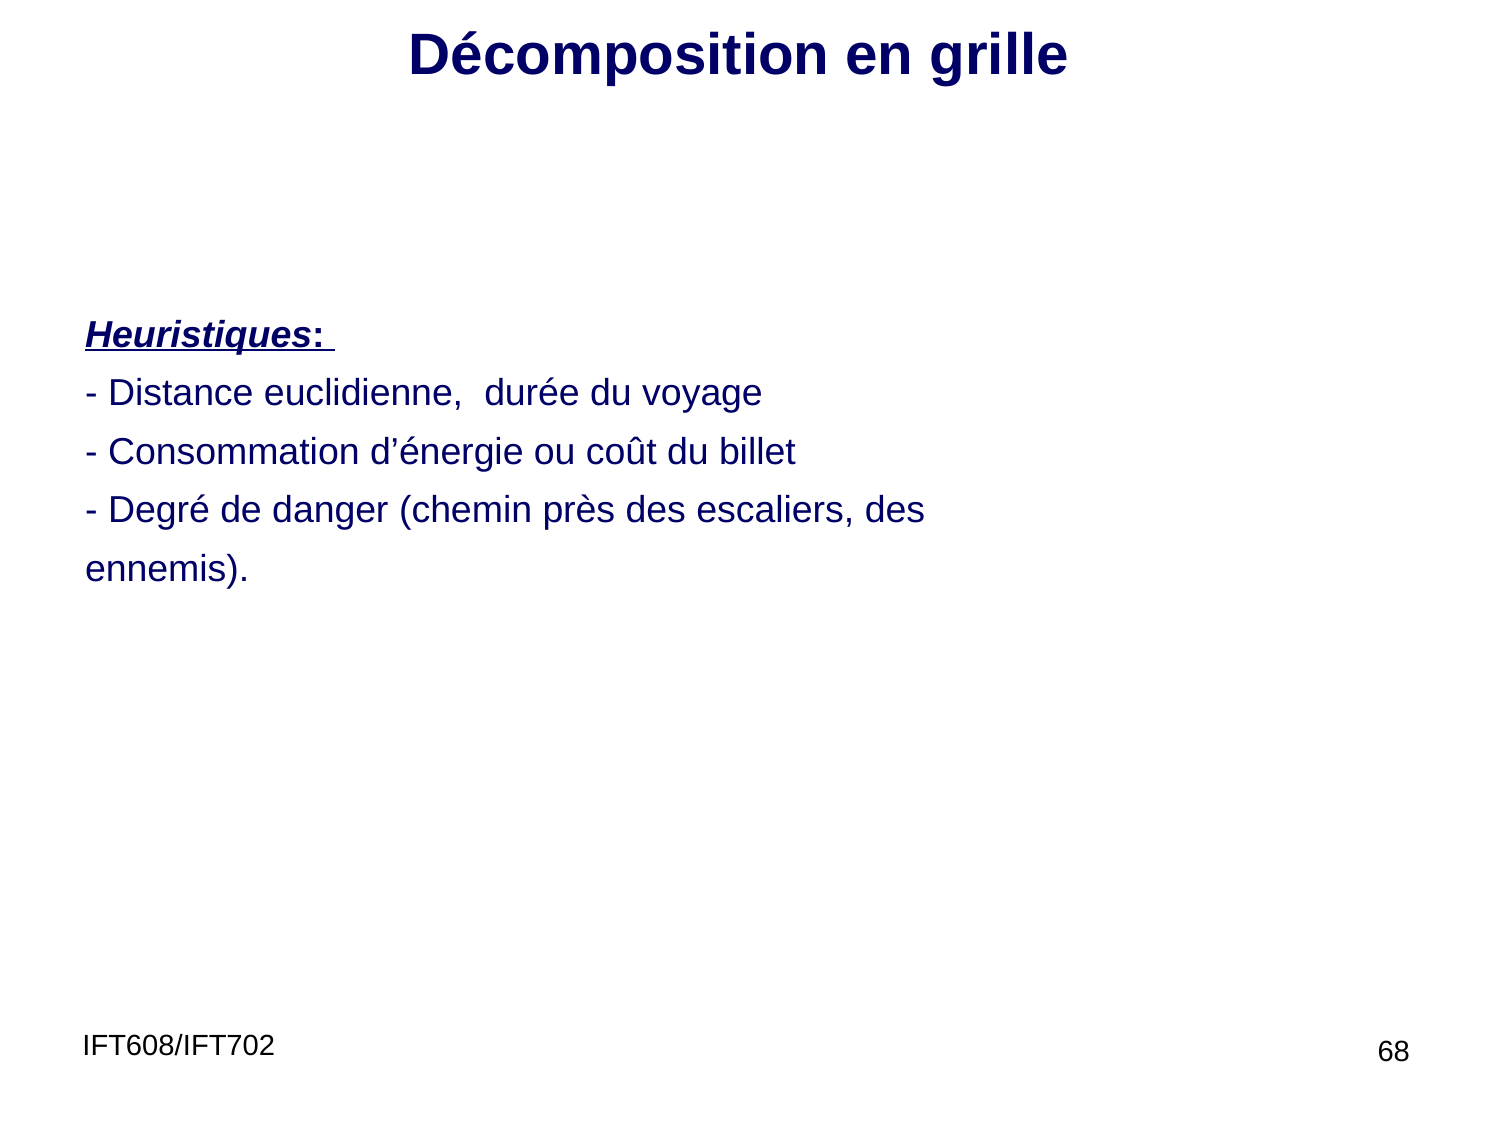

Décomposition en grille
Heuristiques:
- Distance euclidienne,  durée du voyage
- Consommation d’énergie ou coût du billet
- Degré de danger (chemin près des escaliers, des ennemis).
IFT608/IFT702
68